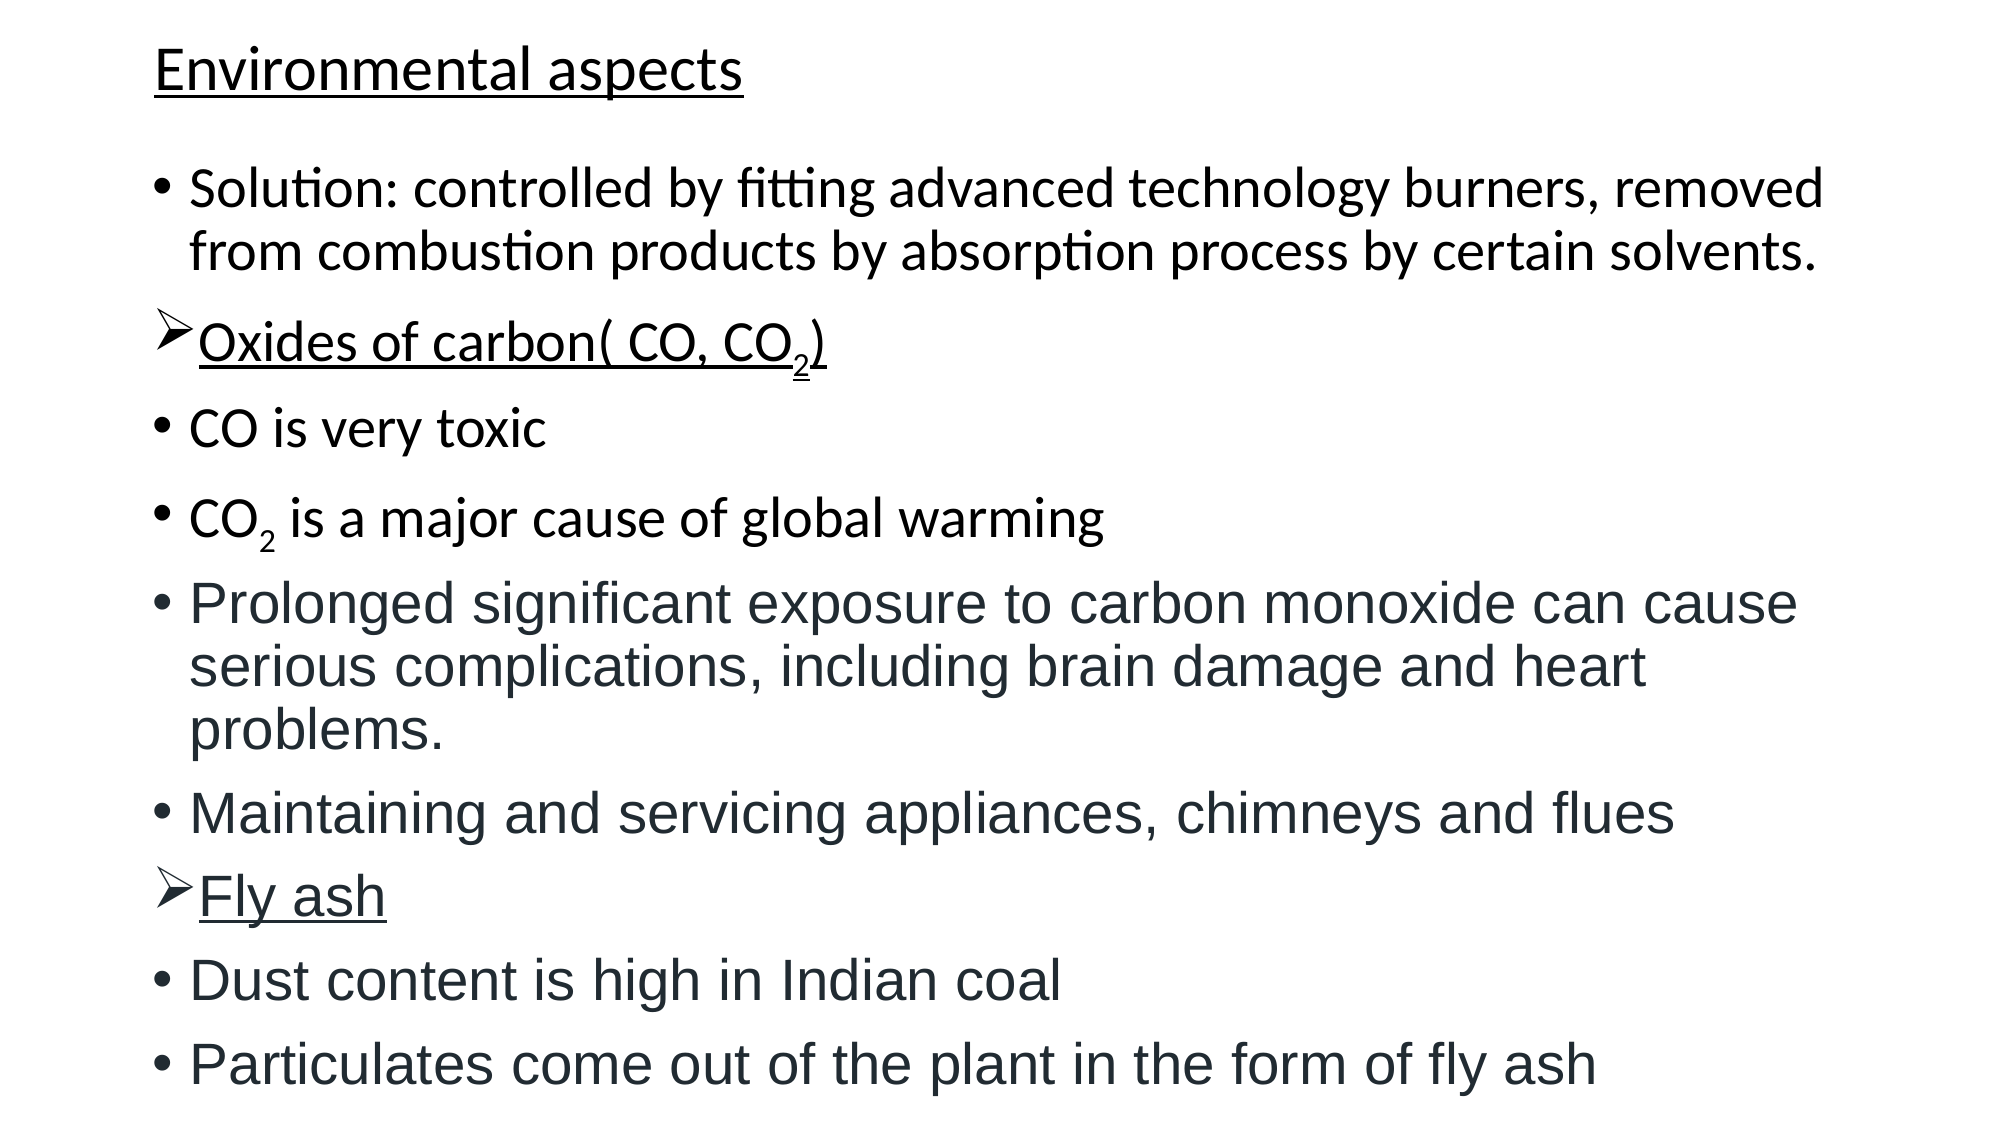

# Environmental aspects
Solution: controlled by fitting advanced technology burners, removed from combustion products by absorption process by certain solvents.
Oxides of carbon( CO, CO2)
CO is very toxic
CO2 is a major cause of global warming
Prolonged significant exposure to carbon monoxide can cause serious complications, including brain damage and heart problems.
Maintaining and servicing appliances, chimneys and flues
Fly ash
Dust content is high in Indian coal
Particulates come out of the plant in the form of fly ash
It comprises particles of carbon, ash and inert materials